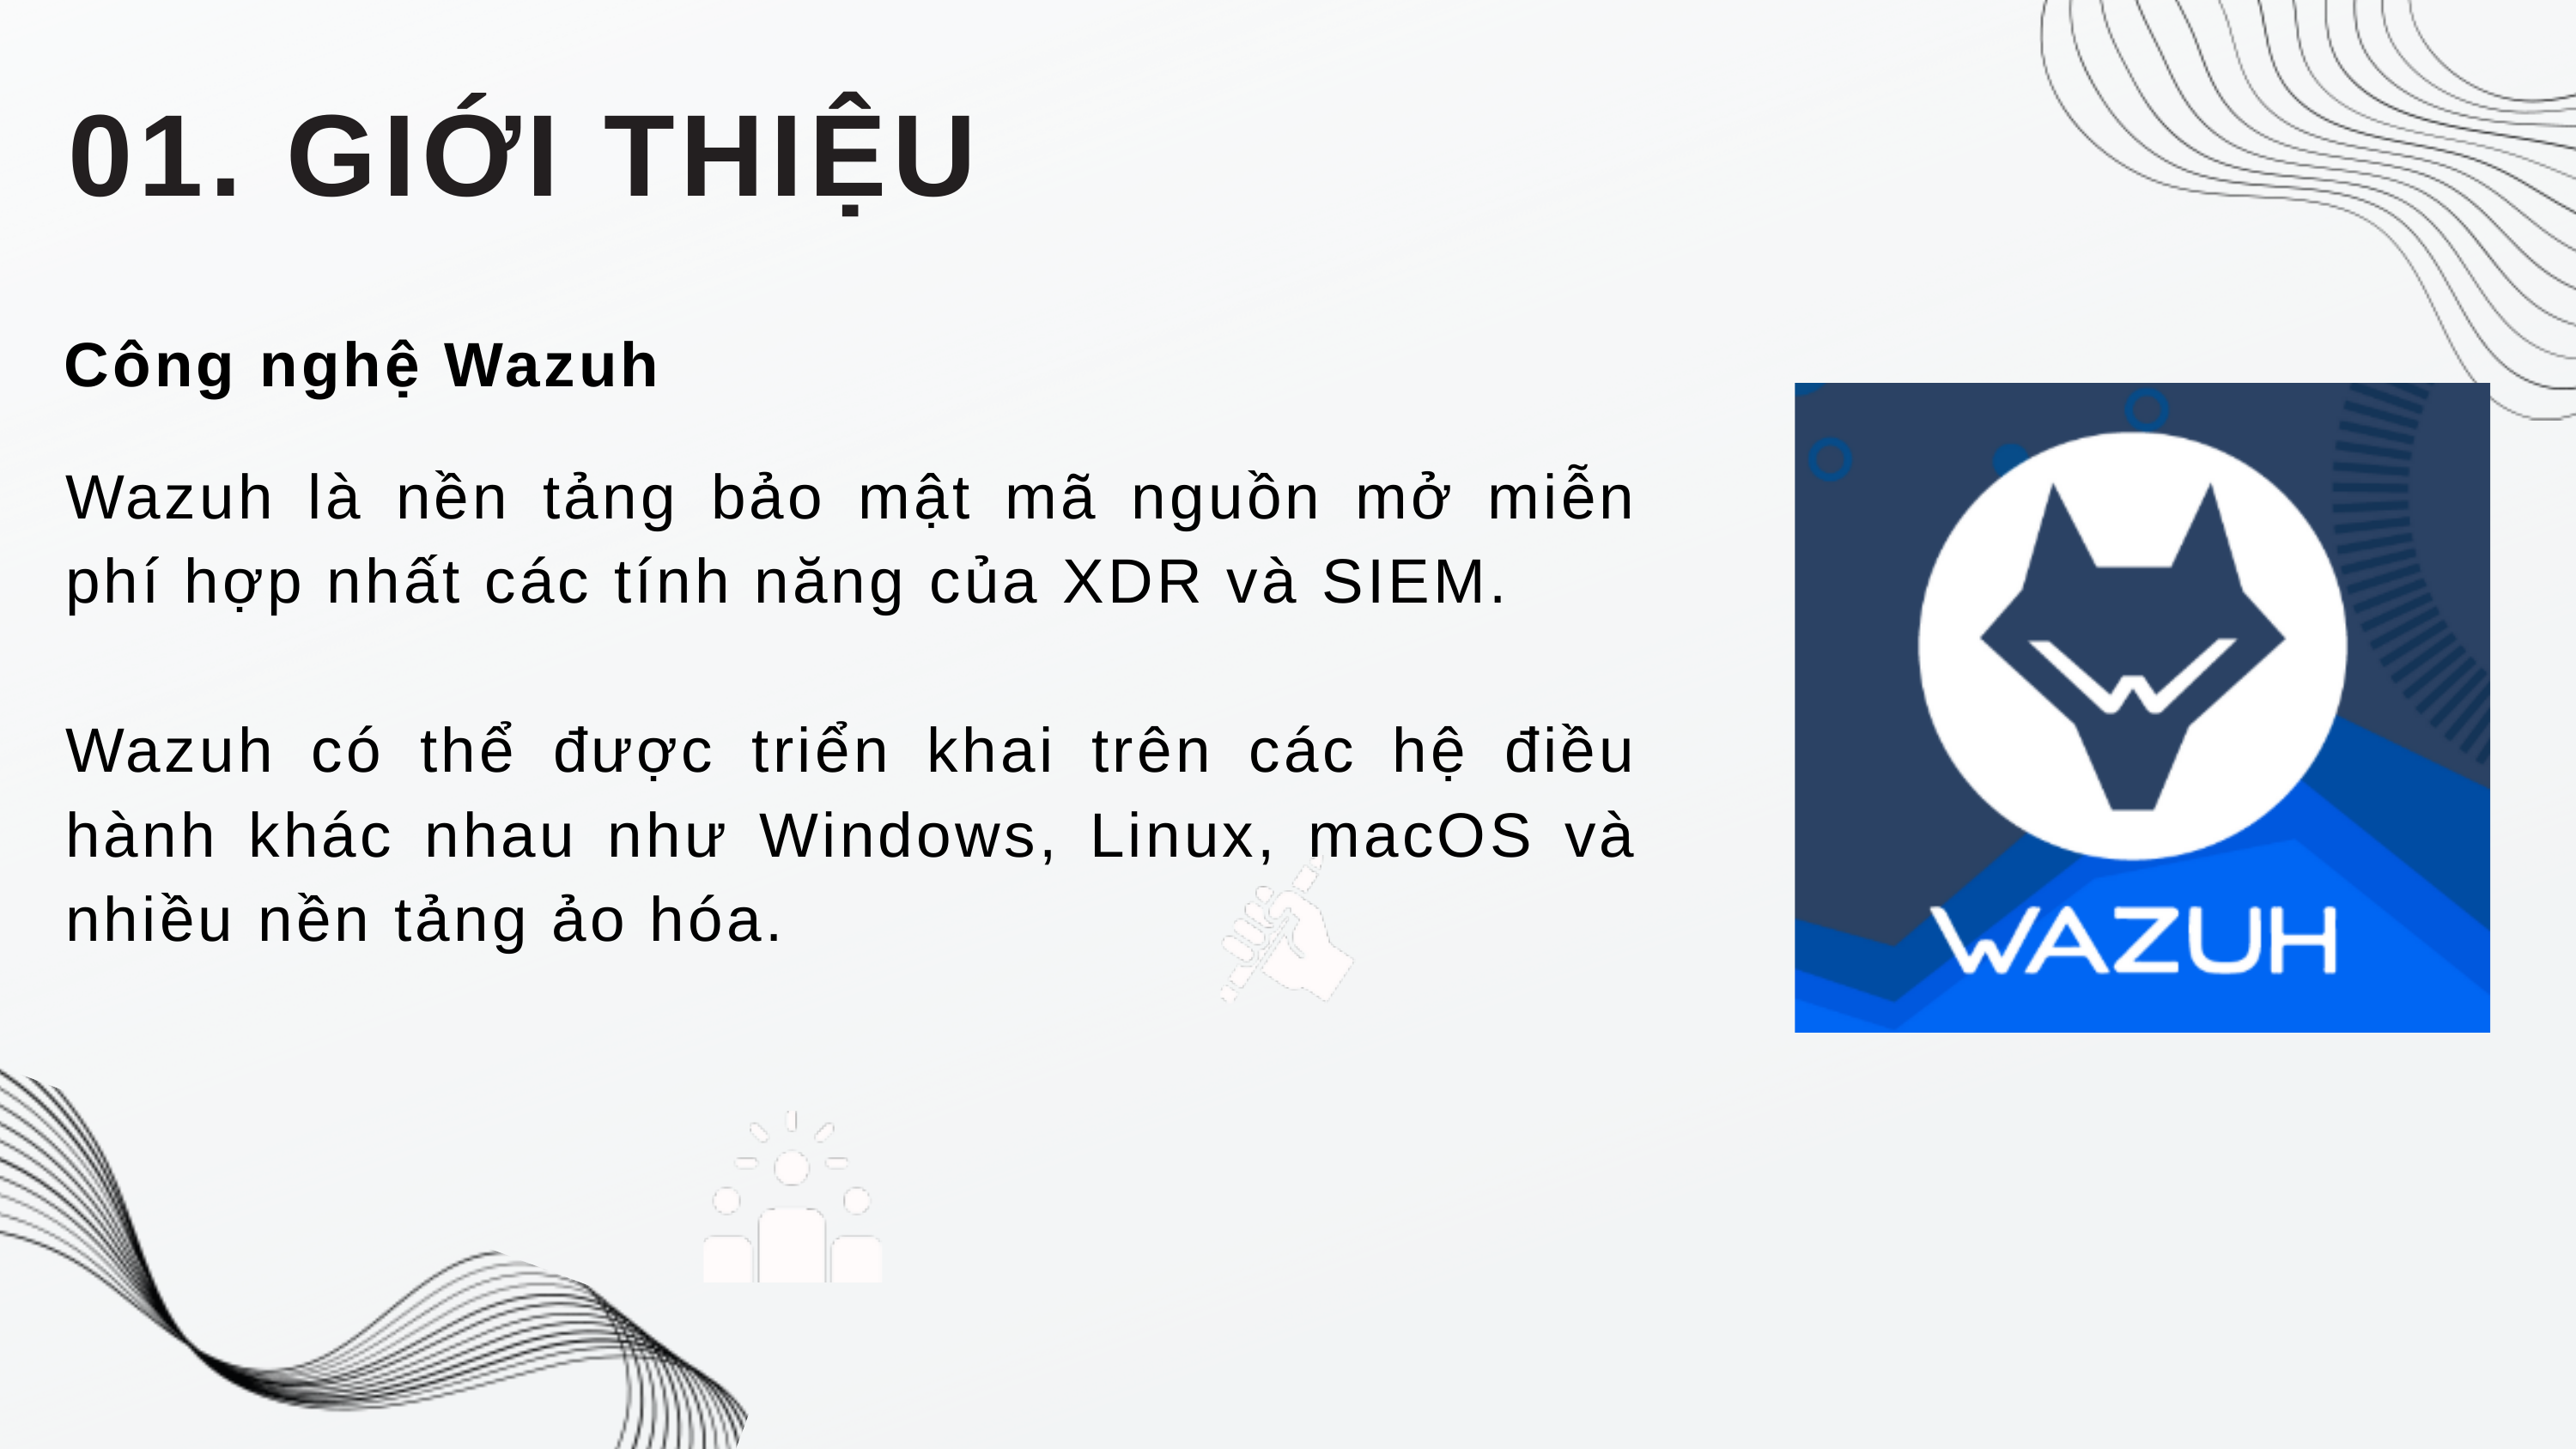

01. GIỚI THIỆU
Công nghệ Wazuh

Wazuh là nền tảng bảo mật mã nguồn mở miễn phí hợp nhất các tính năng của XDR và SIEM.

Wazuh có thể được triển khai trên các hệ điều hành khác nhau như Windows, Linux, macOS và nhiều nền tảng ảo hóa.